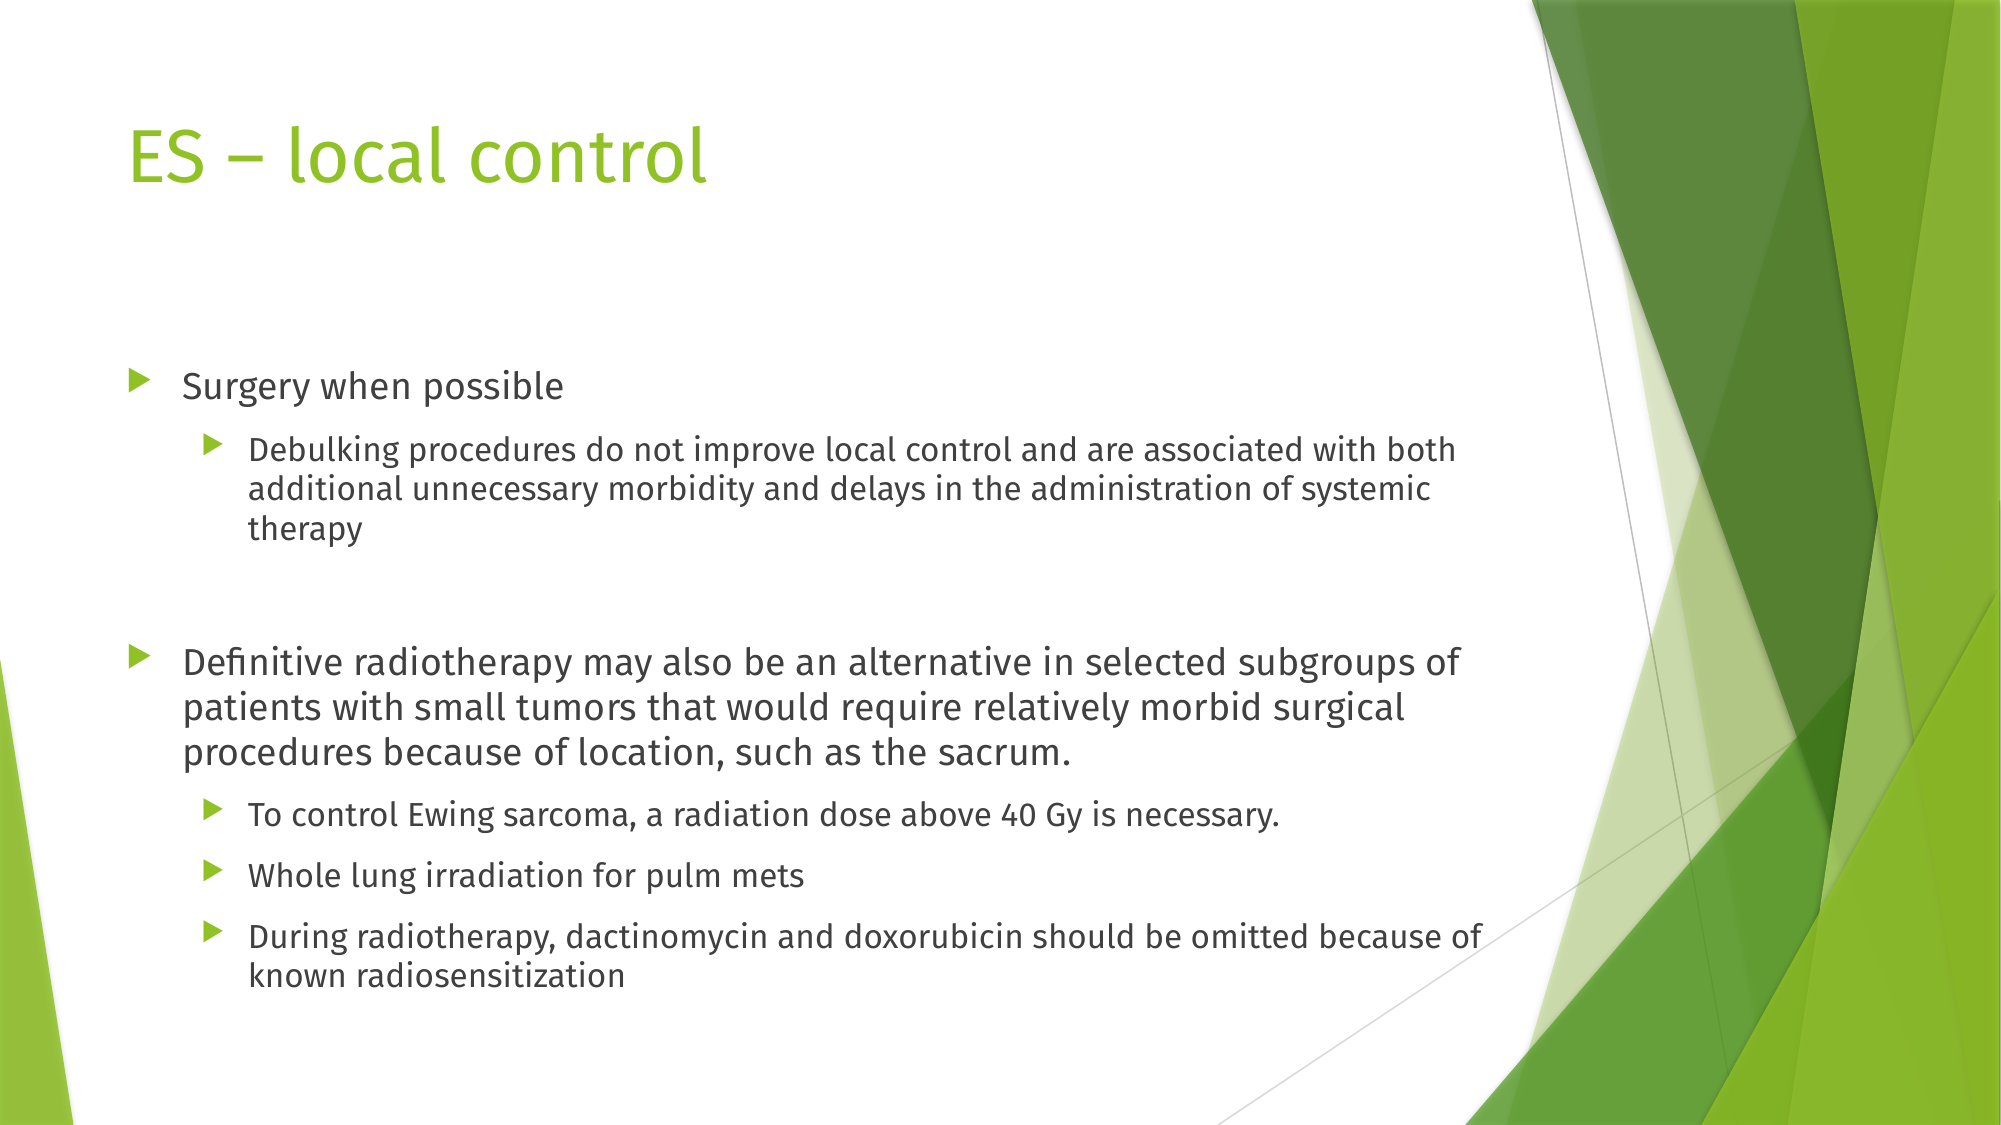

# ES – local control
Surgery when possible
Debulking procedures do not improve local control and are associated with both additional unnecessary morbidity and delays in the administration of systemic therapy

Definitive radiotherapy may also be an alternative in selected subgroups of patients with small tumors that would require relatively morbid surgical procedures because of location, such as the sacrum.
To control Ewing sarcoma, a radiation dose above 40 Gy is necessary.
Whole lung irradiation for pulm mets
During radiotherapy, dactinomycin and doxorubicin should be omitted because of known radiosensitization